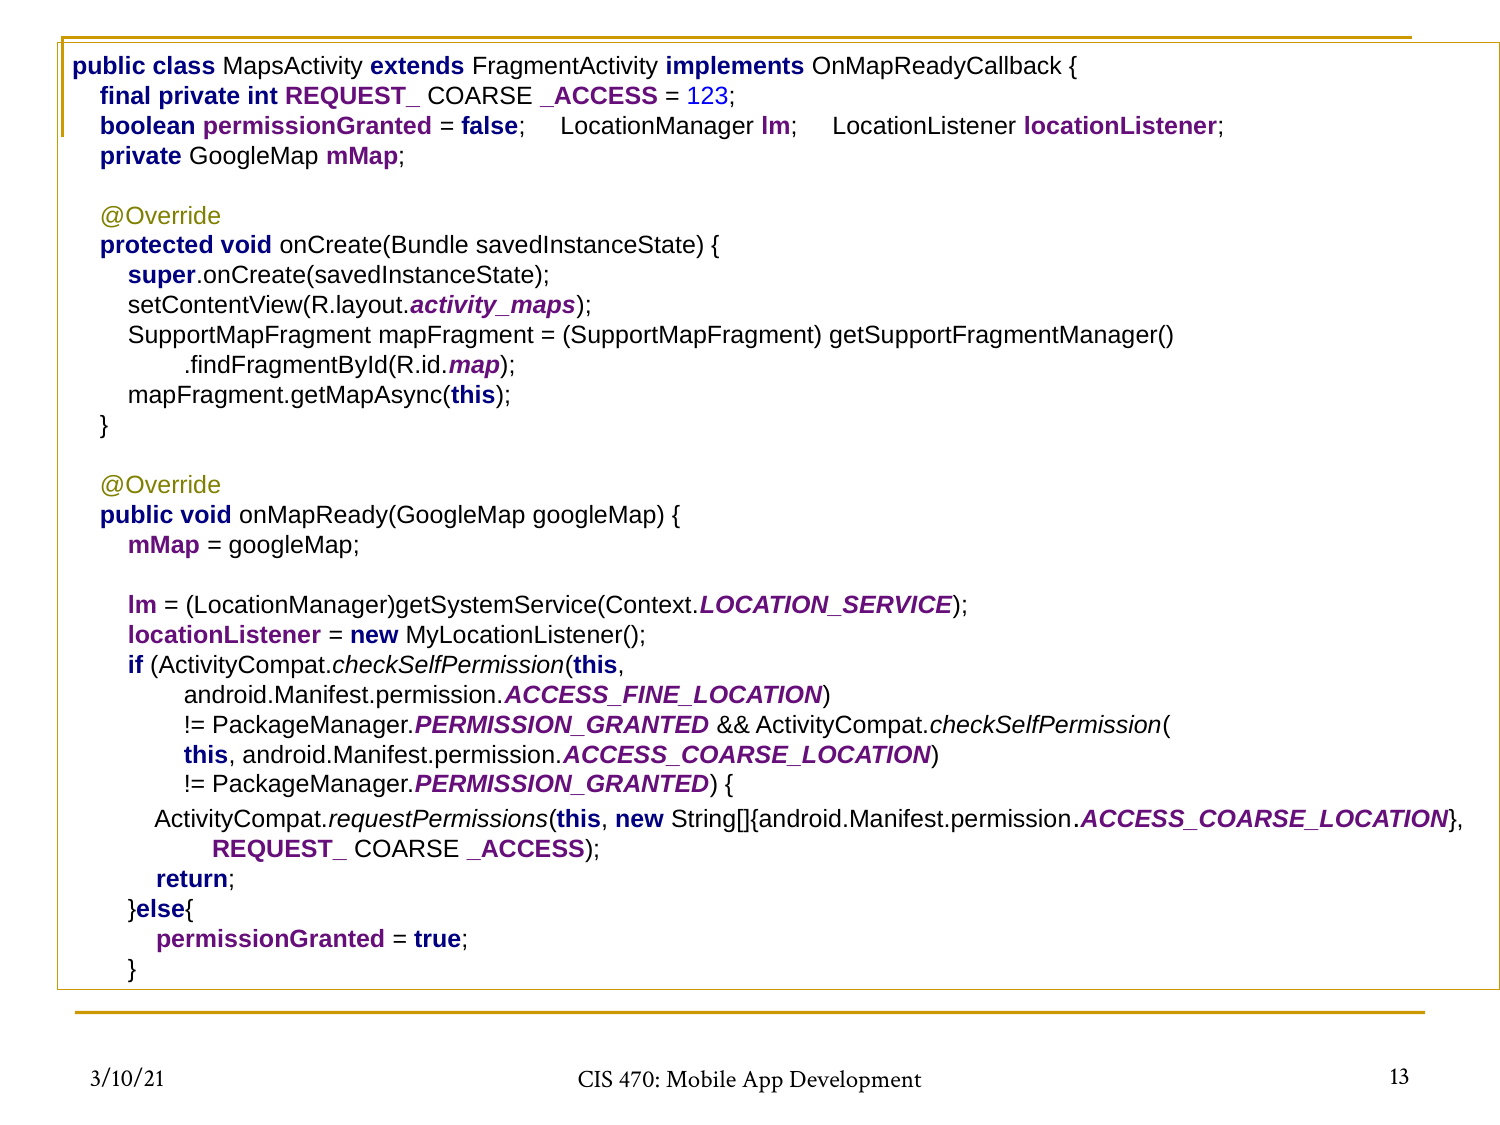

public class MapsActivity extends FragmentActivity implements OnMapReadyCallback {
    final private int REQUEST_ COARSE _ACCESS = 123;
    boolean permissionGranted = false;     LocationManager lm;     LocationListener locationListener;
    private GoogleMap mMap;
    @Override
    protected void onCreate(Bundle savedInstanceState) {
        super.onCreate(savedInstanceState);
        setContentView(R.layout.activity_maps);
        SupportMapFragment mapFragment = (SupportMapFragment) getSupportFragmentManager()
                .findFragmentById(R.id.map);
        mapFragment.getMapAsync(this);
    }
    @Override
    public void onMapReady(GoogleMap googleMap) {
        mMap = googleMap;
        lm = (LocationManager)getSystemService(Context.LOCATION_SERVICE);
        locationListener = new MyLocationListener();
        if (ActivityCompat.checkSelfPermission(this,
                android.Manifest.permission.ACCESS_FINE_LOCATION)
                != PackageManager.PERMISSION_GRANTED && ActivityCompat.checkSelfPermission(
                this, android.Manifest.permission.ACCESS_COARSE_LOCATION)
                != PackageManager.PERMISSION_GRANTED) {
            ActivityCompat.requestPermissions(this, new String[]{android.Manifest.permission.ACCESS_COARSE_LOCATION},
                    REQUEST_ COARSE _ACCESS);
            return;
        }else{
            permissionGranted = true;
        }
3/10/21
13
CIS 470: Mobile App Development